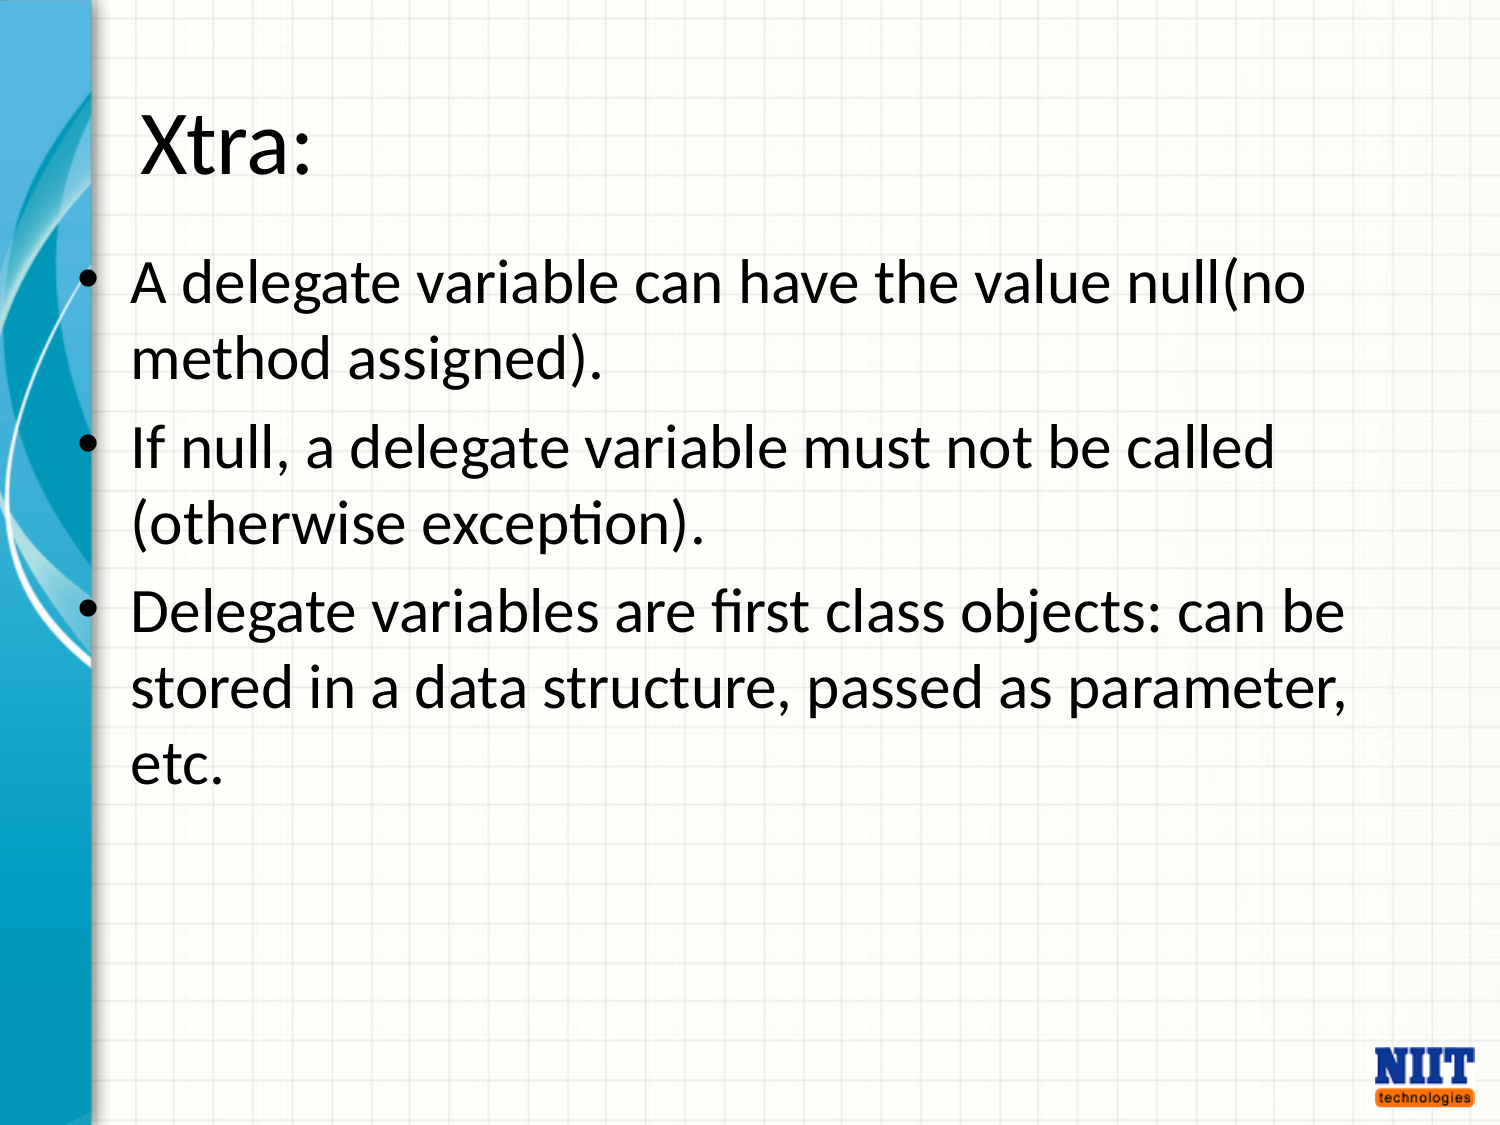

# Xtra:
A delegate variable can have the value null(no method assigned).
If null, a delegate variable must not be called (otherwise exception).
Delegate variables are first class objects: can be stored in a data structure, passed as parameter, etc.